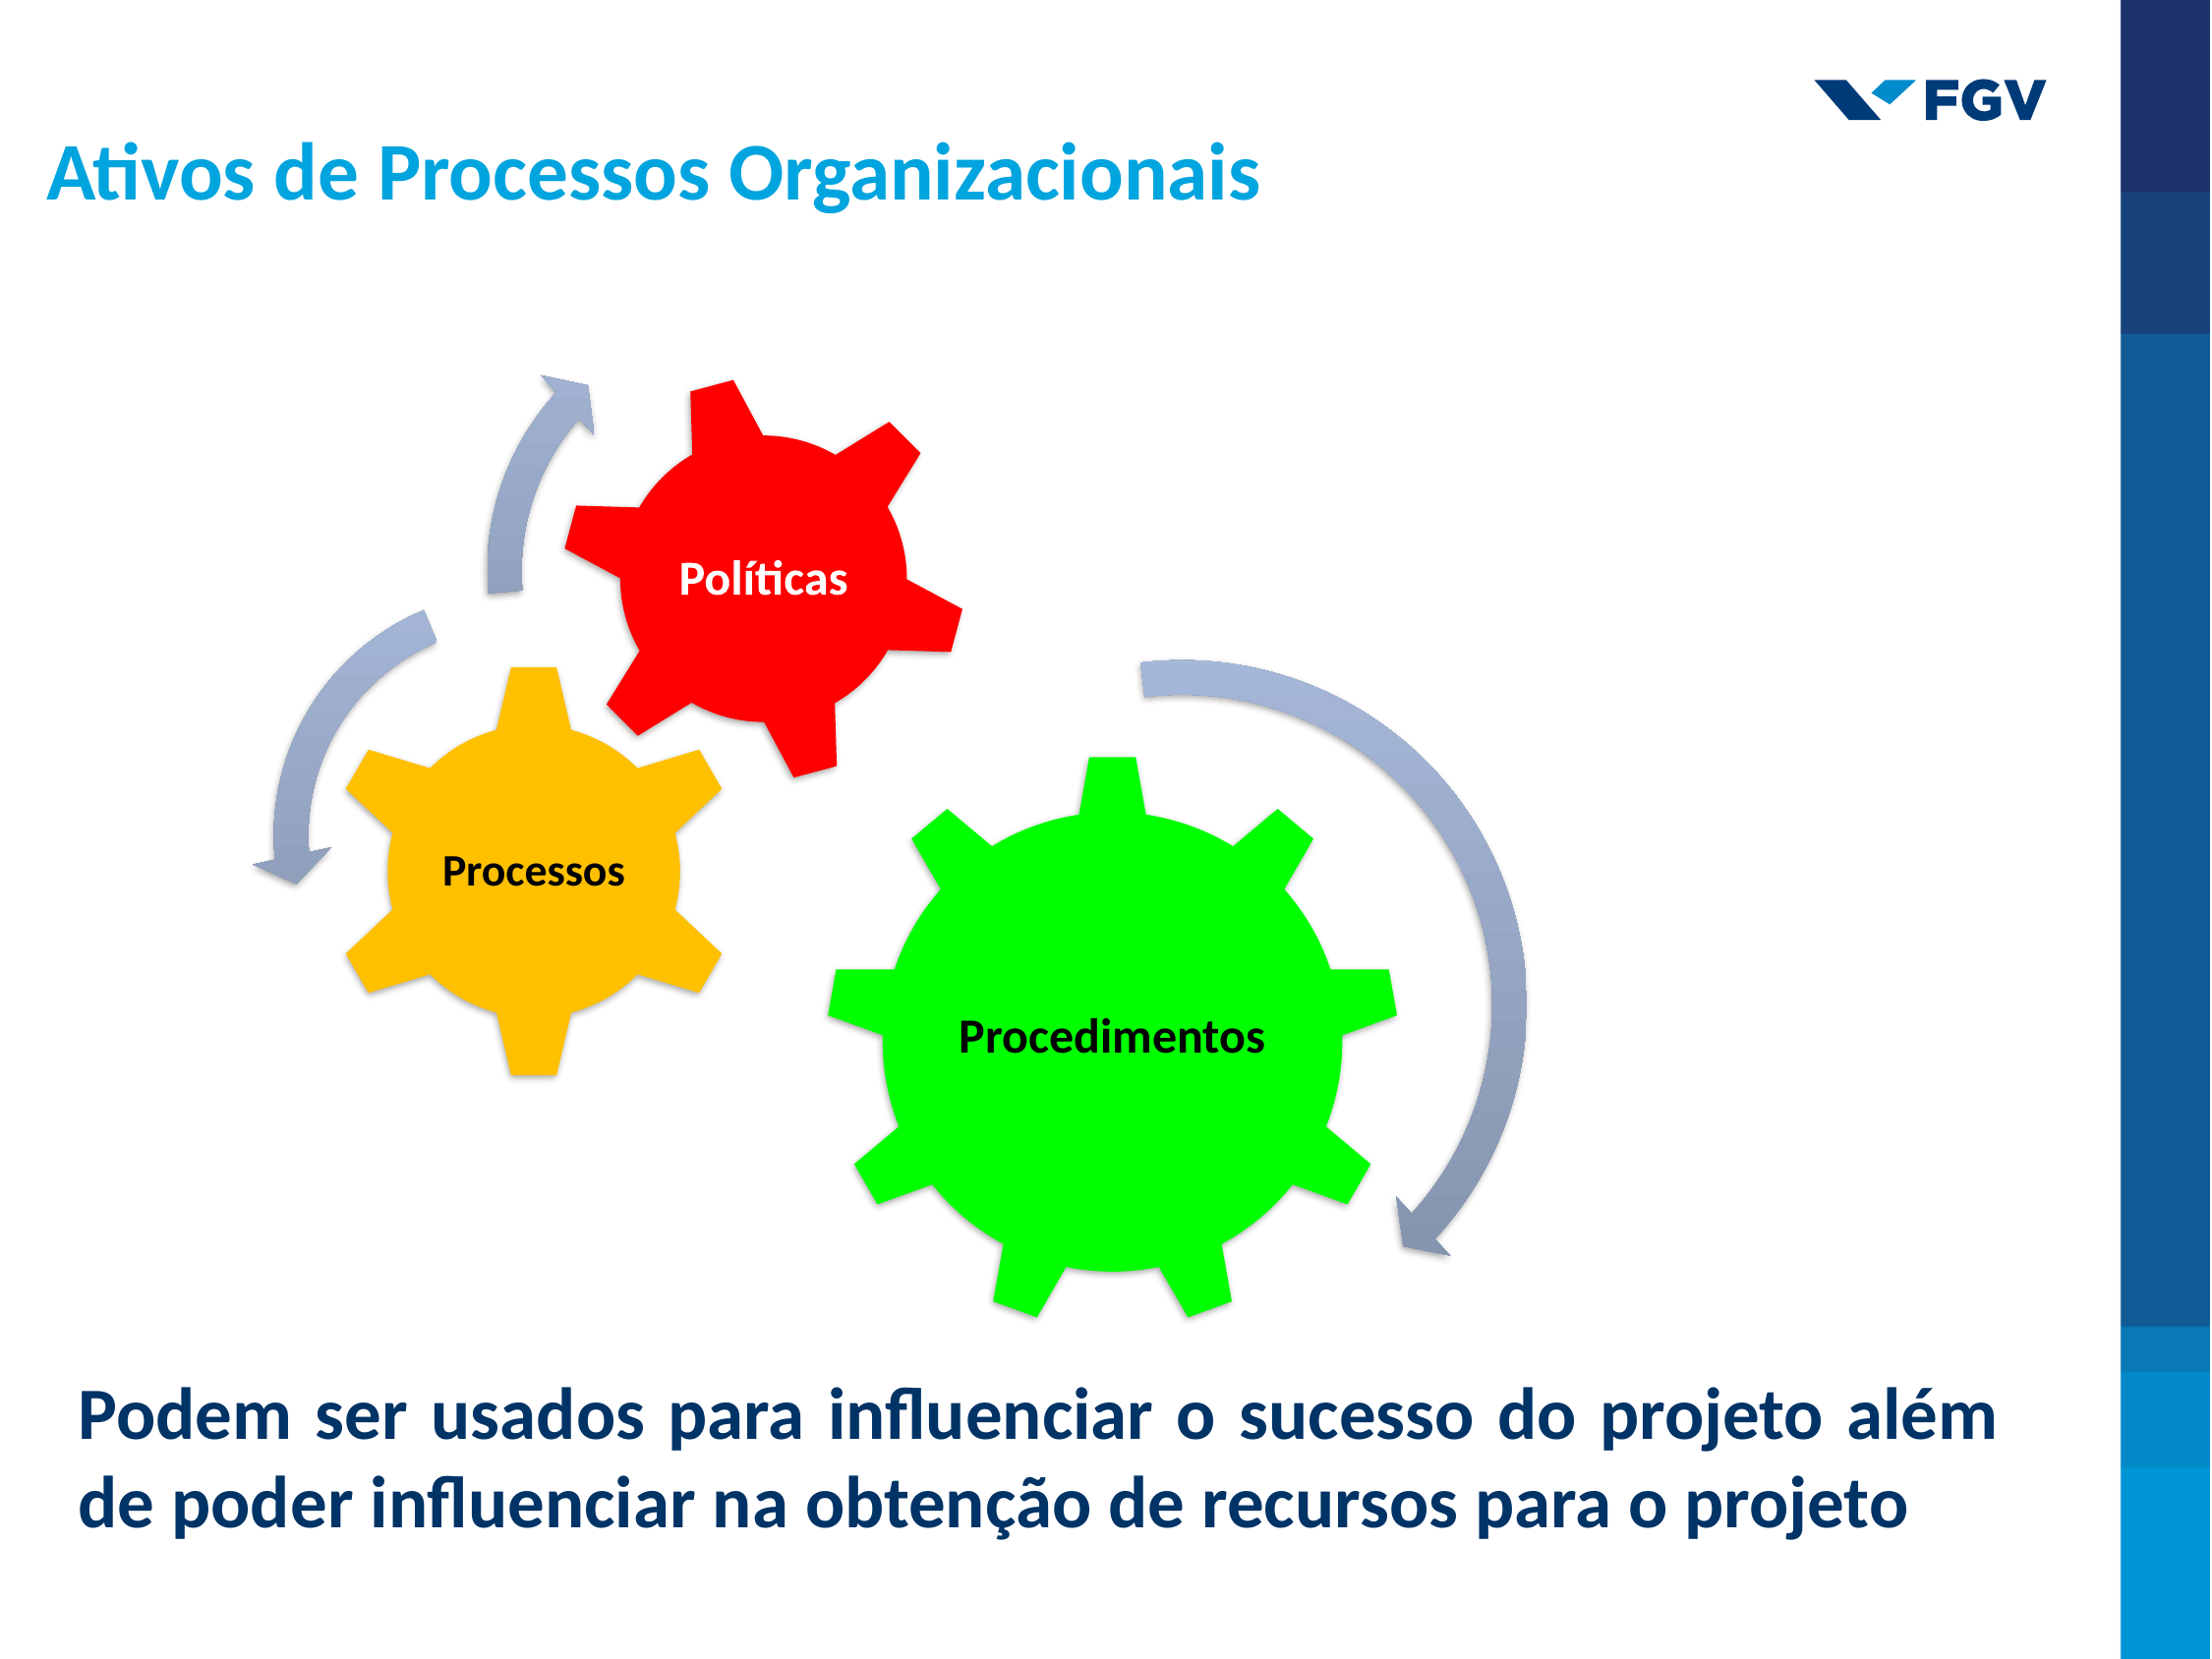

Ativos de Processos Organizacionais
Procedimentos
Processos
Políticas
Podem ser usados para influenciar o sucesso do projeto além de poder influenciar na obtenção de recursos para o projeto